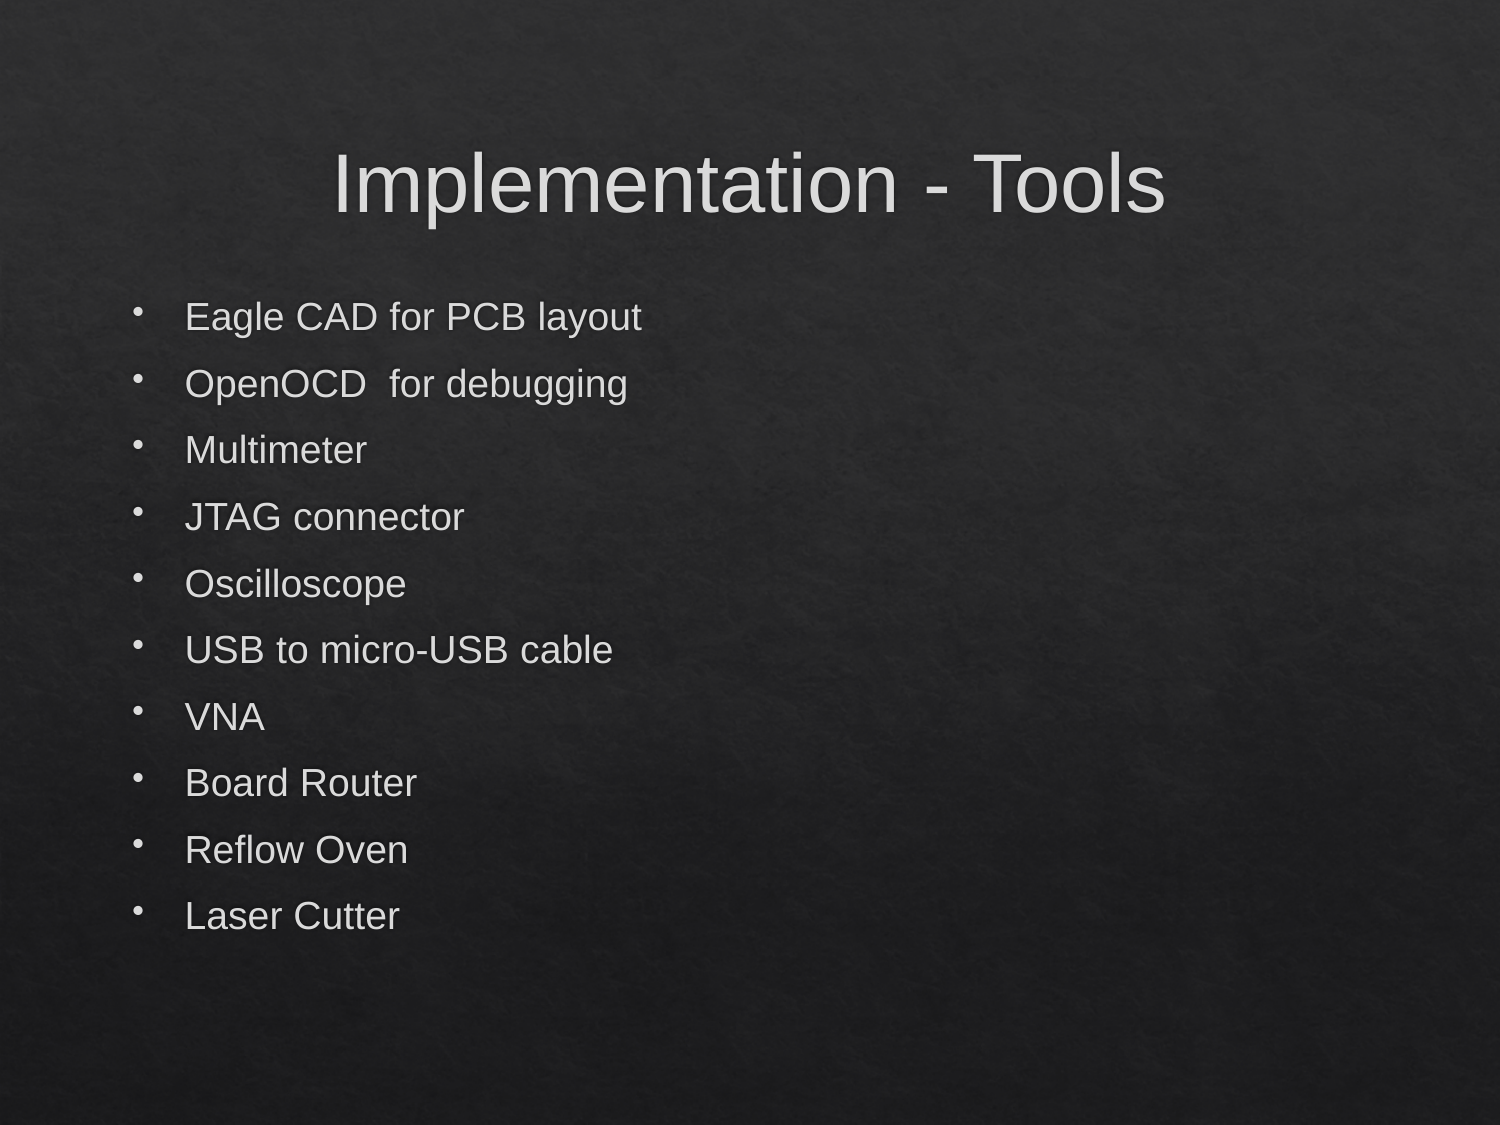

# Implementation - Tools
Eagle CAD for PCB layout
OpenOCD  for debugging
Multimeter
JTAG connector
Oscilloscope
USB to micro-USB cable
VNA
Board Router
Reflow Oven
Laser Cutter